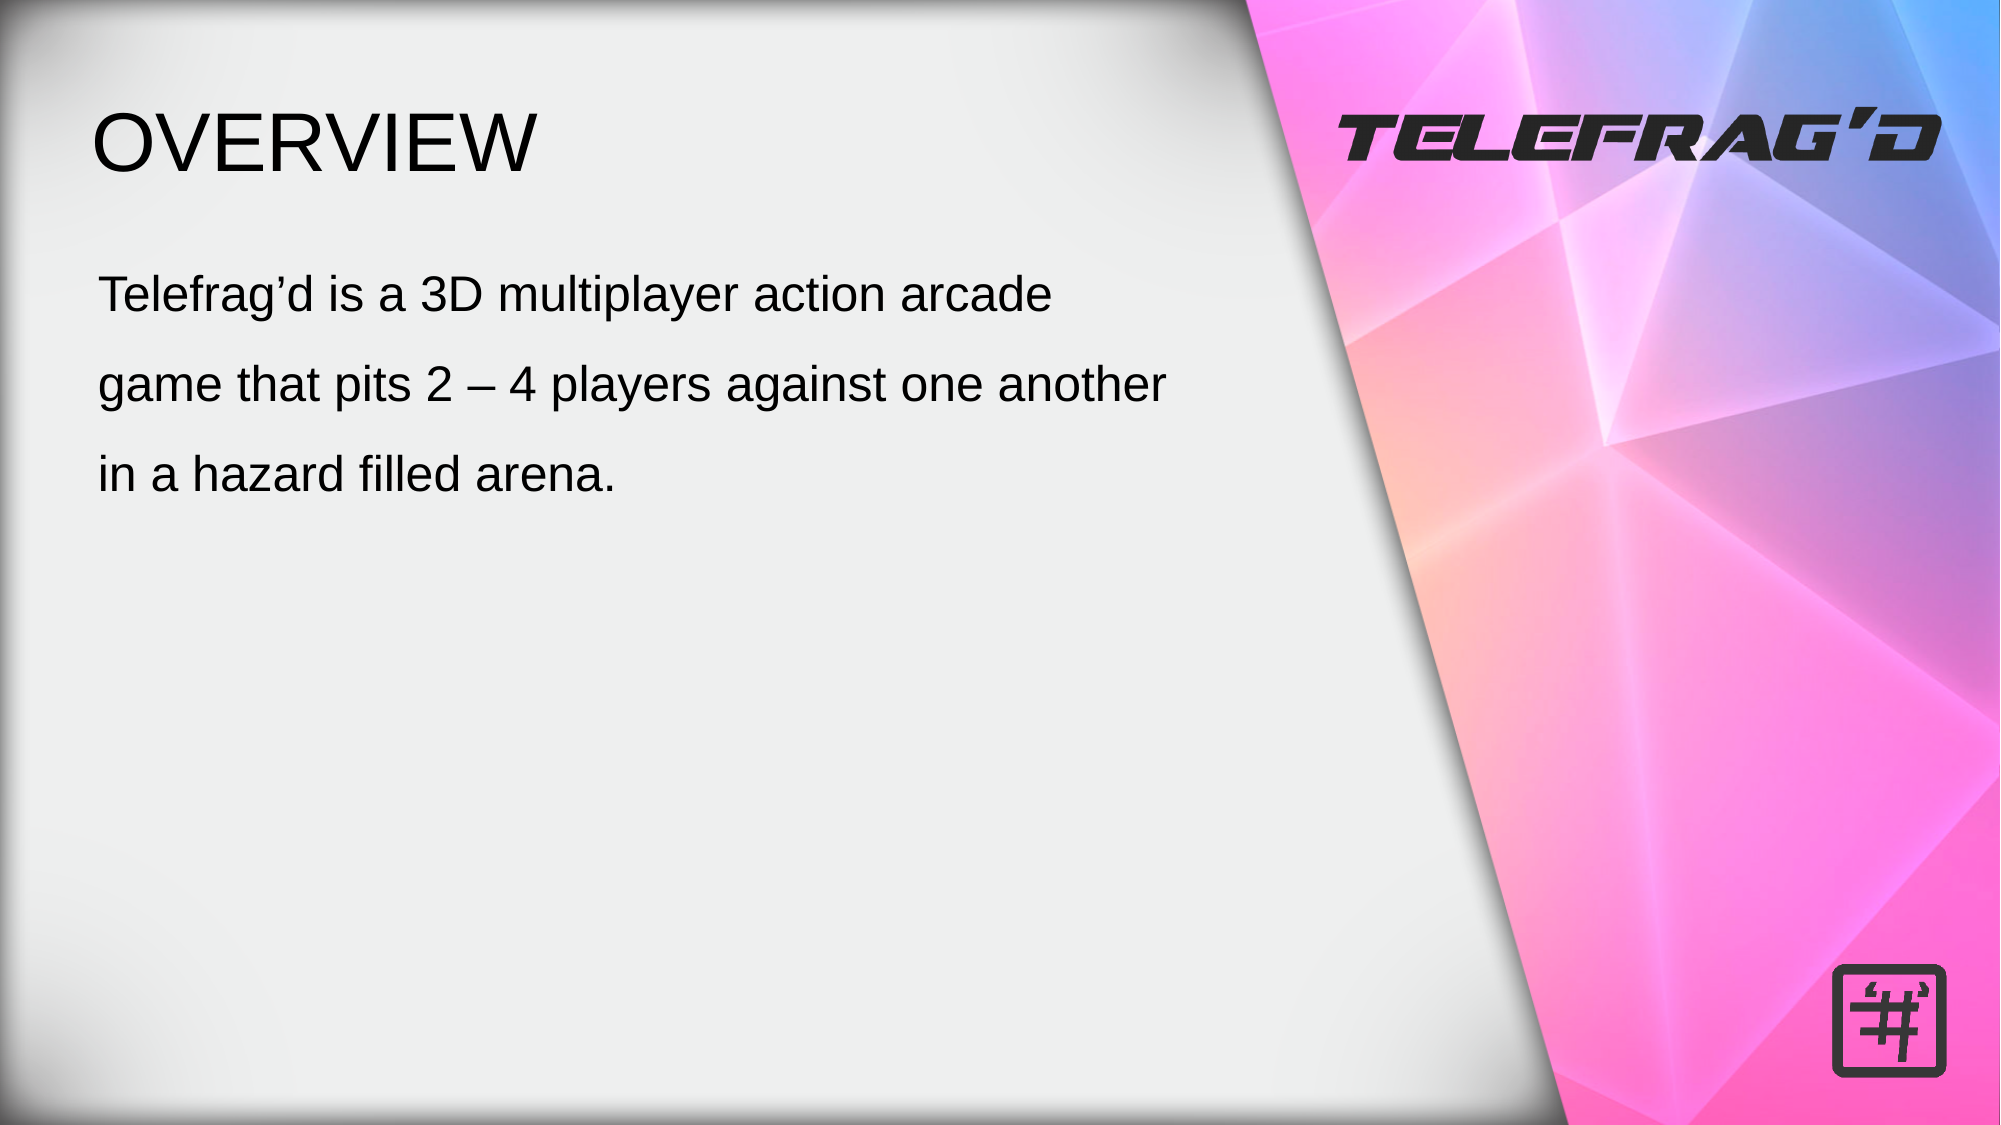

OVERVIEW

Telefrag’d is a 3D multiplayer action arcade
game that pits 2 – 4 players against one another
in a hazard filled arena.